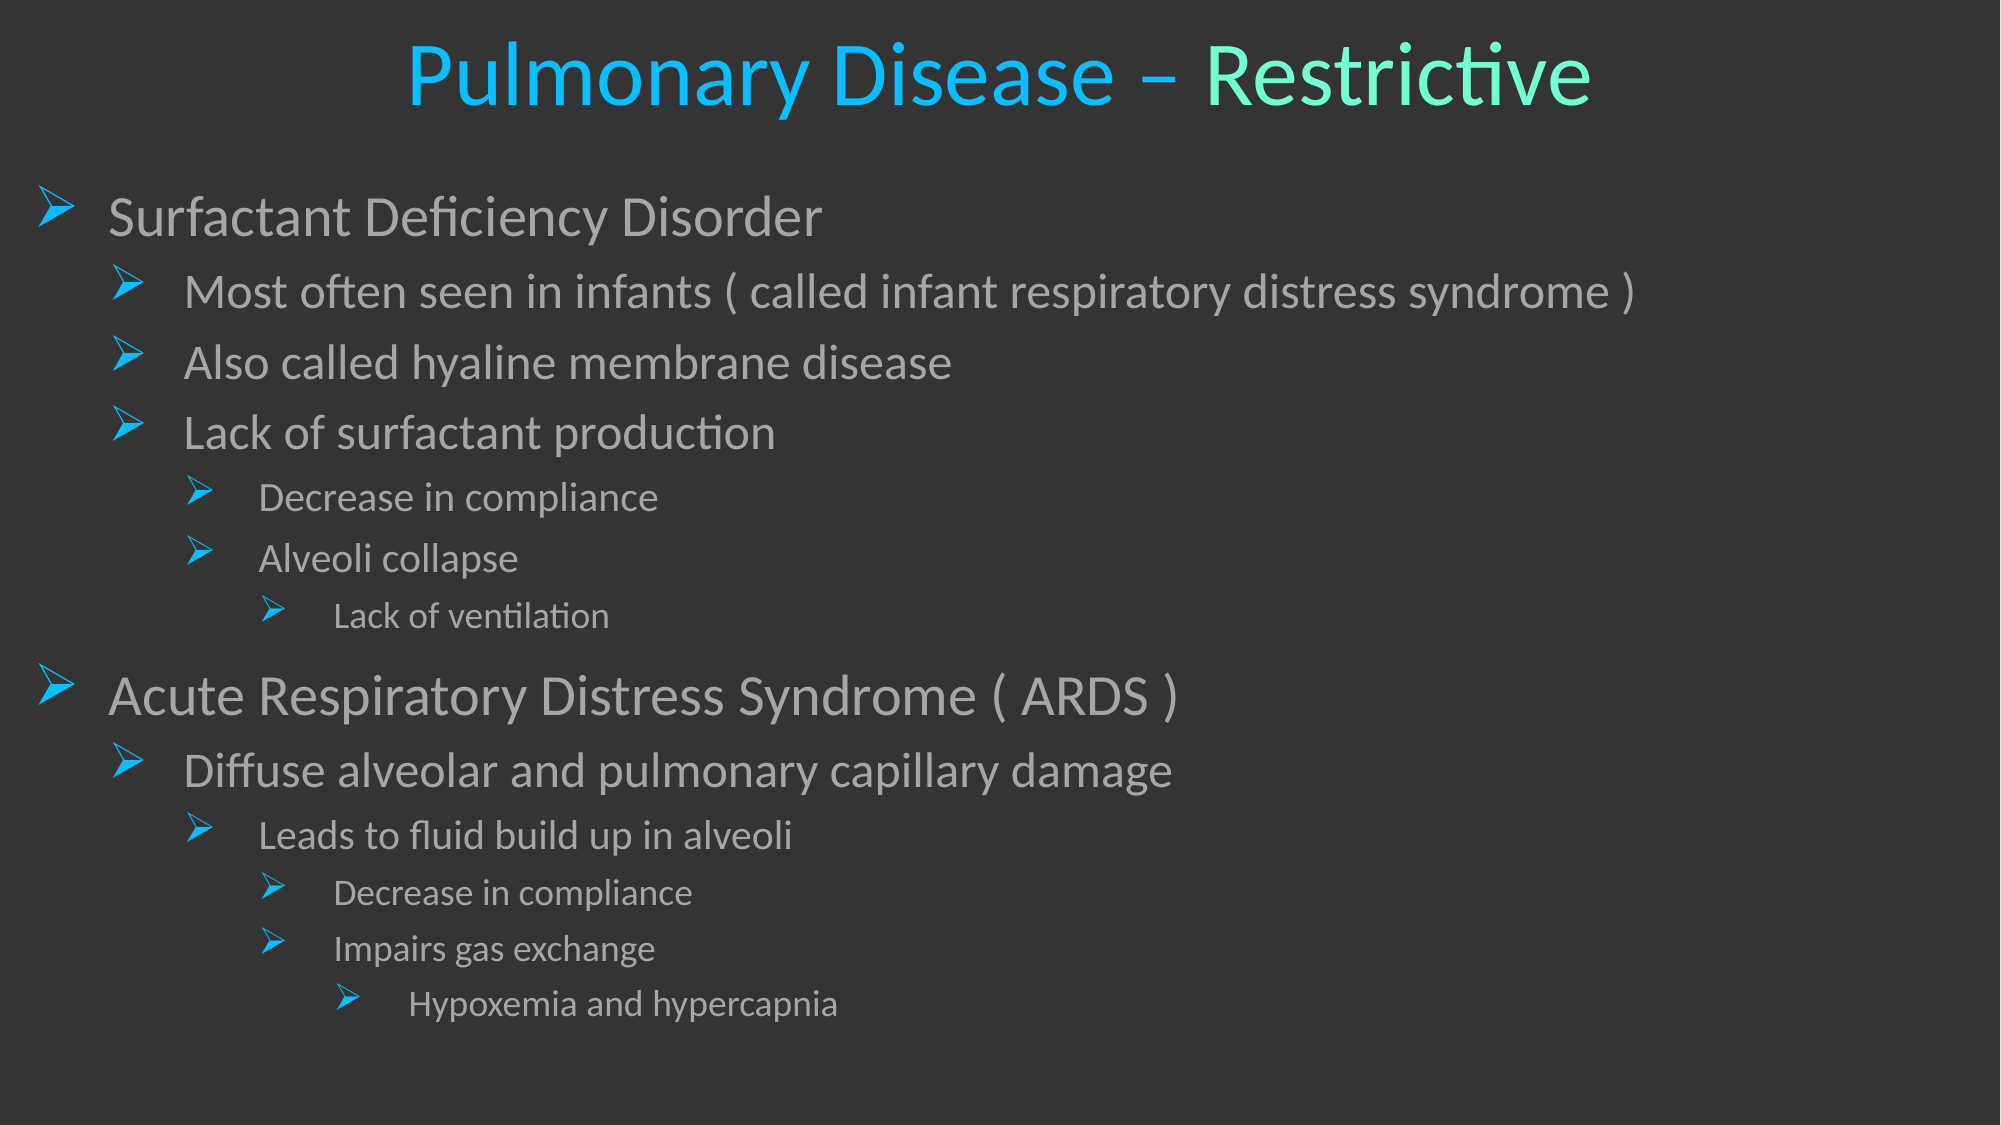

# Pulmonary Disease – Restrictive
Surfactant Deficiency Disorder
Most often seen in infants ( called infant respiratory distress syndrome )
Also called hyaline membrane disease
Lack of surfactant production
Decrease in compliance
Alveoli collapse
Lack of ventilation
Acute Respiratory Distress Syndrome ( ARDS )
Diffuse alveolar and pulmonary capillary damage
Leads to fluid build up in alveoli
Decrease in compliance
Impairs gas exchange
Hypoxemia and hypercapnia